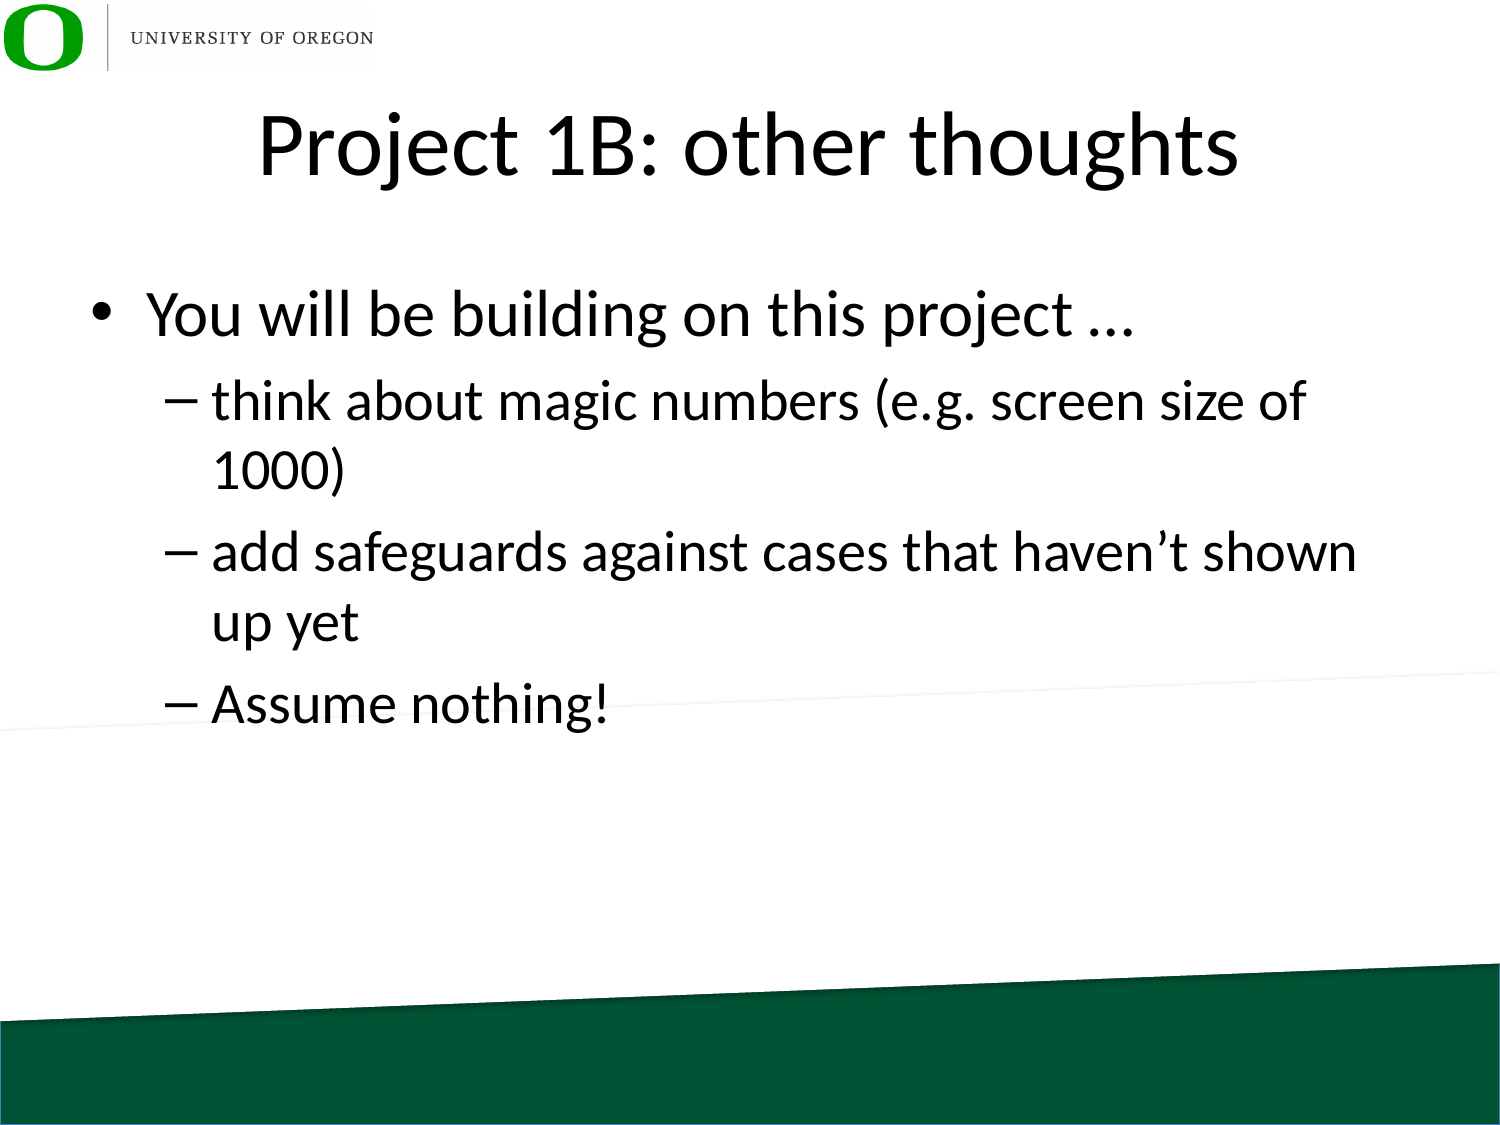

# Project 1B: other thoughts
You will be building on this project …
think about magic numbers (e.g. screen size of 1000)
add safeguards against cases that haven’t shown up yet
Assume nothing!